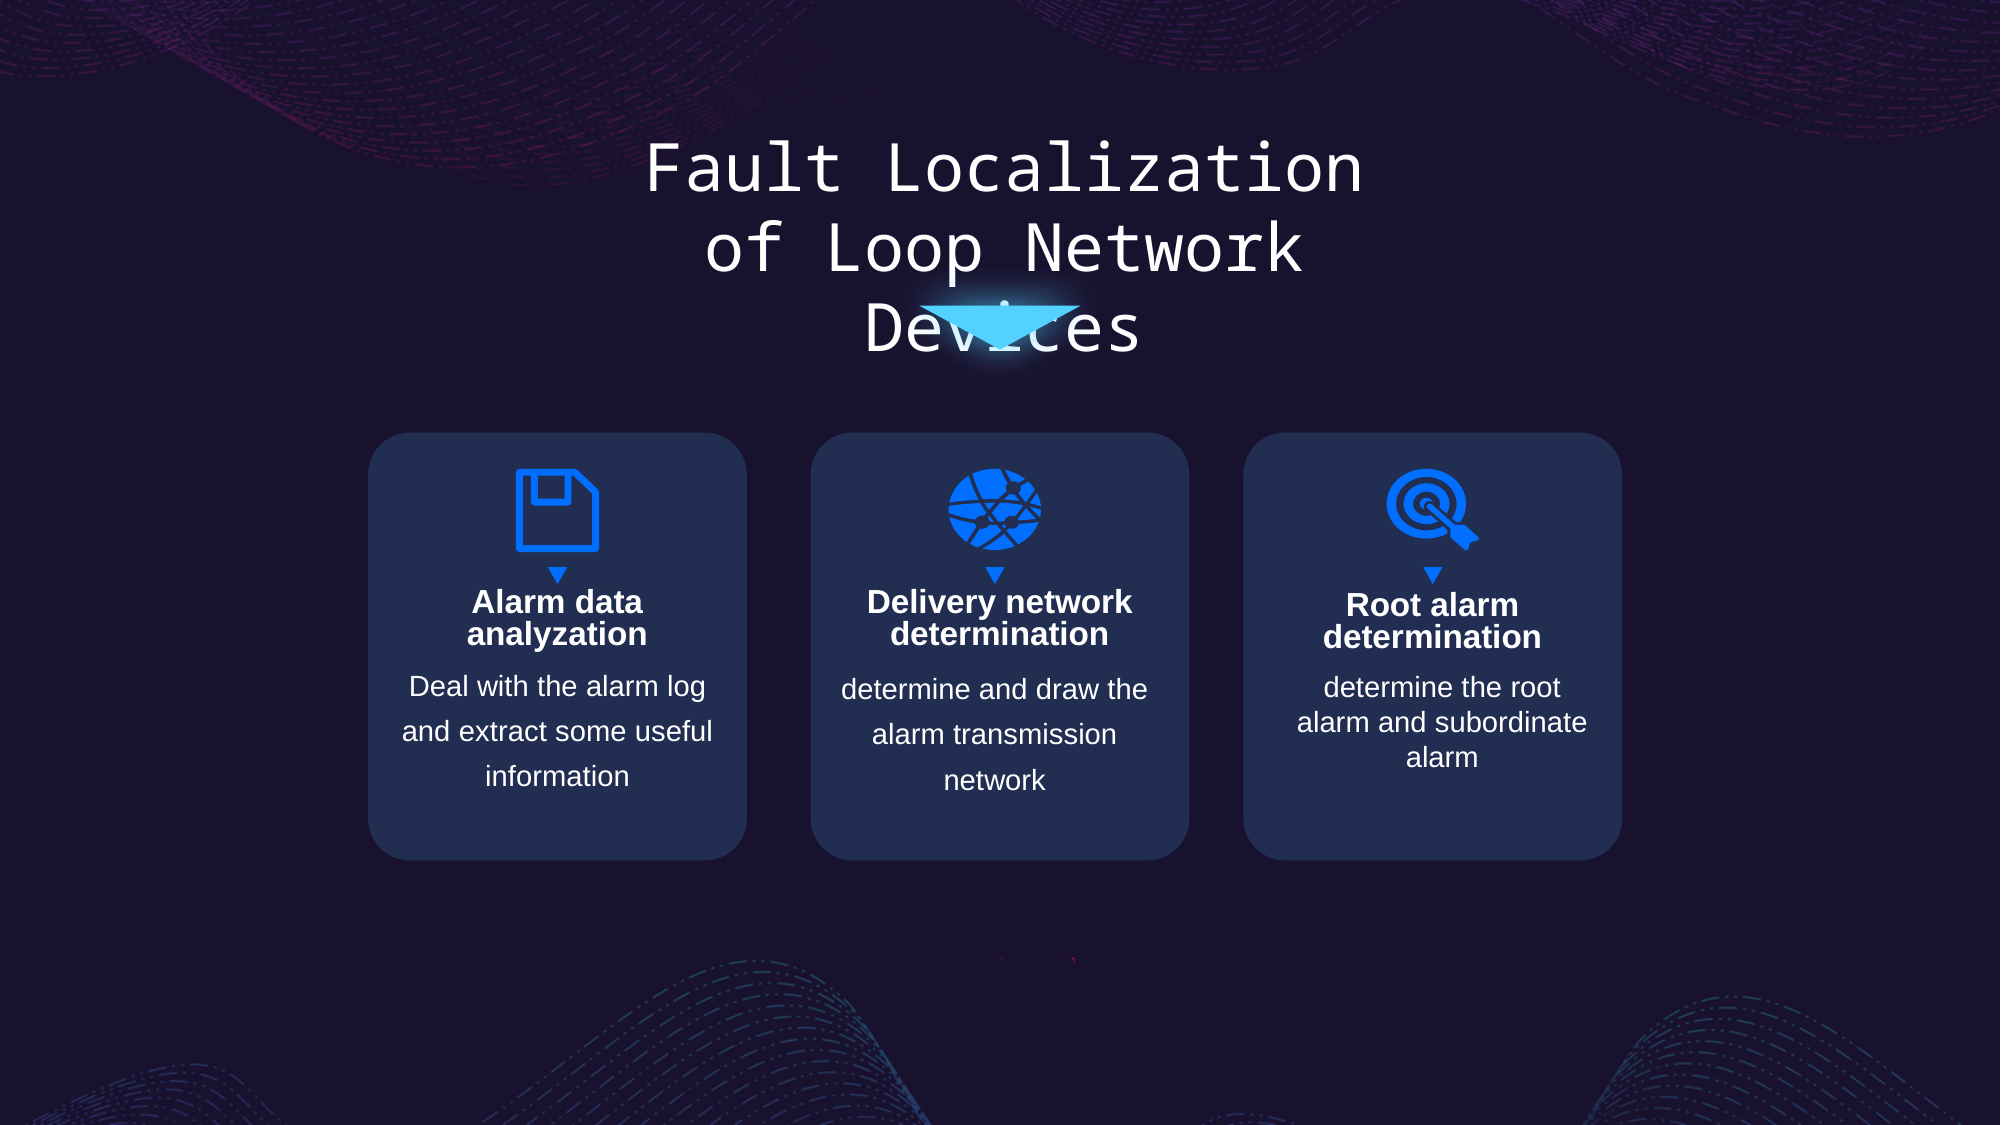

Fault Localization of Loop Network Devices

Alarm data analyzation
Deal with the alarm log and extract some useful information

Root alarm
determination
determine the root alarm and subordinate alarm

Delivery network determination
determine and draw the alarm transmission network